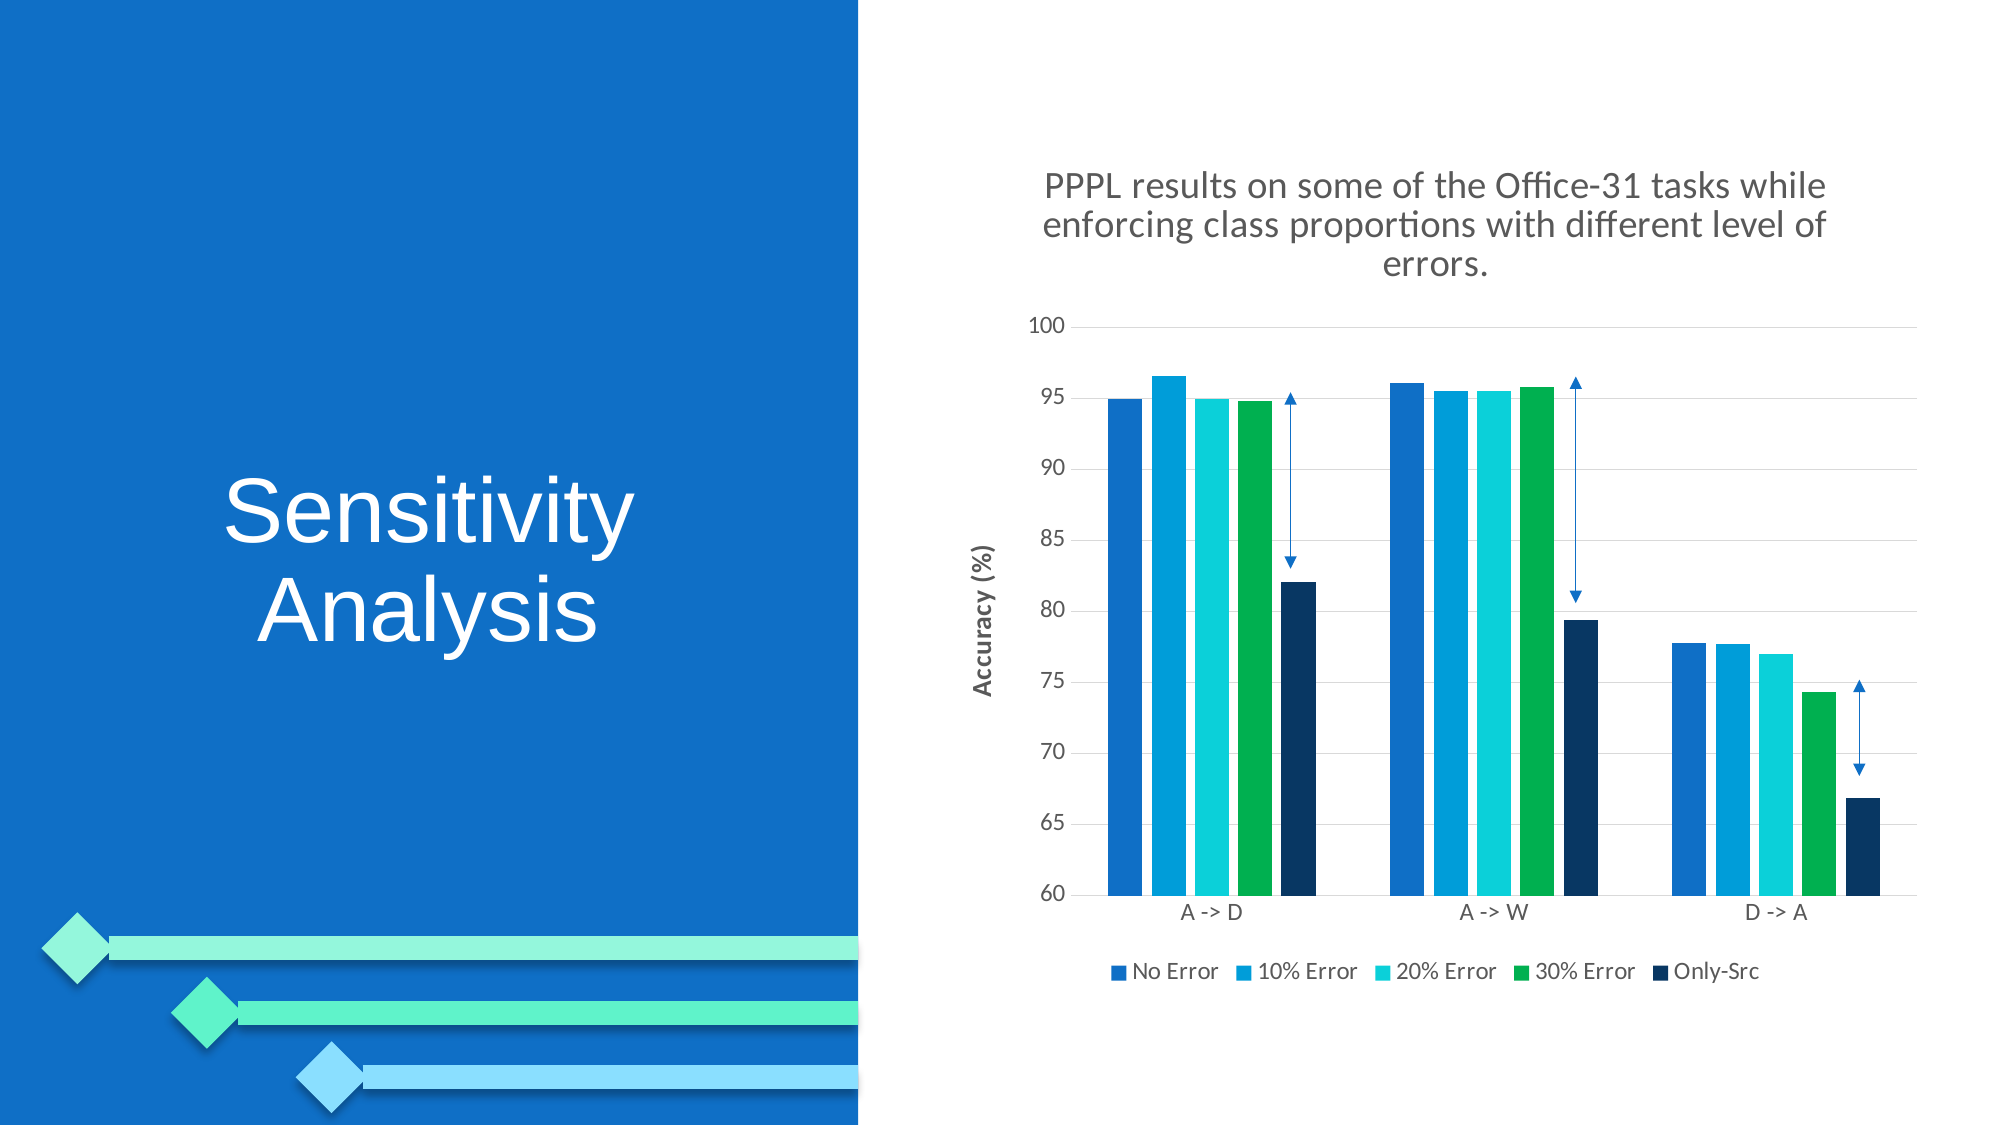

### Chart: PPPL results on some of the Office-31 tasks while enforcing class proportions with different level of errors.

| Category | No Error | 10% Error | 20% Error | 30% Error | Only-Src |
|---|---|---|---|---|---|
| A -> D | 95.0 | 96.6 | 95.0 | 94.8 | 82.1 |
| A -> W | 96.1 | 95.5 | 95.5 | 95.8 | 79.4 |
| D -> A | 77.8 | 77.7 | 77.0 | 74.3 | 66.9 |
# Sensitivity Analysis